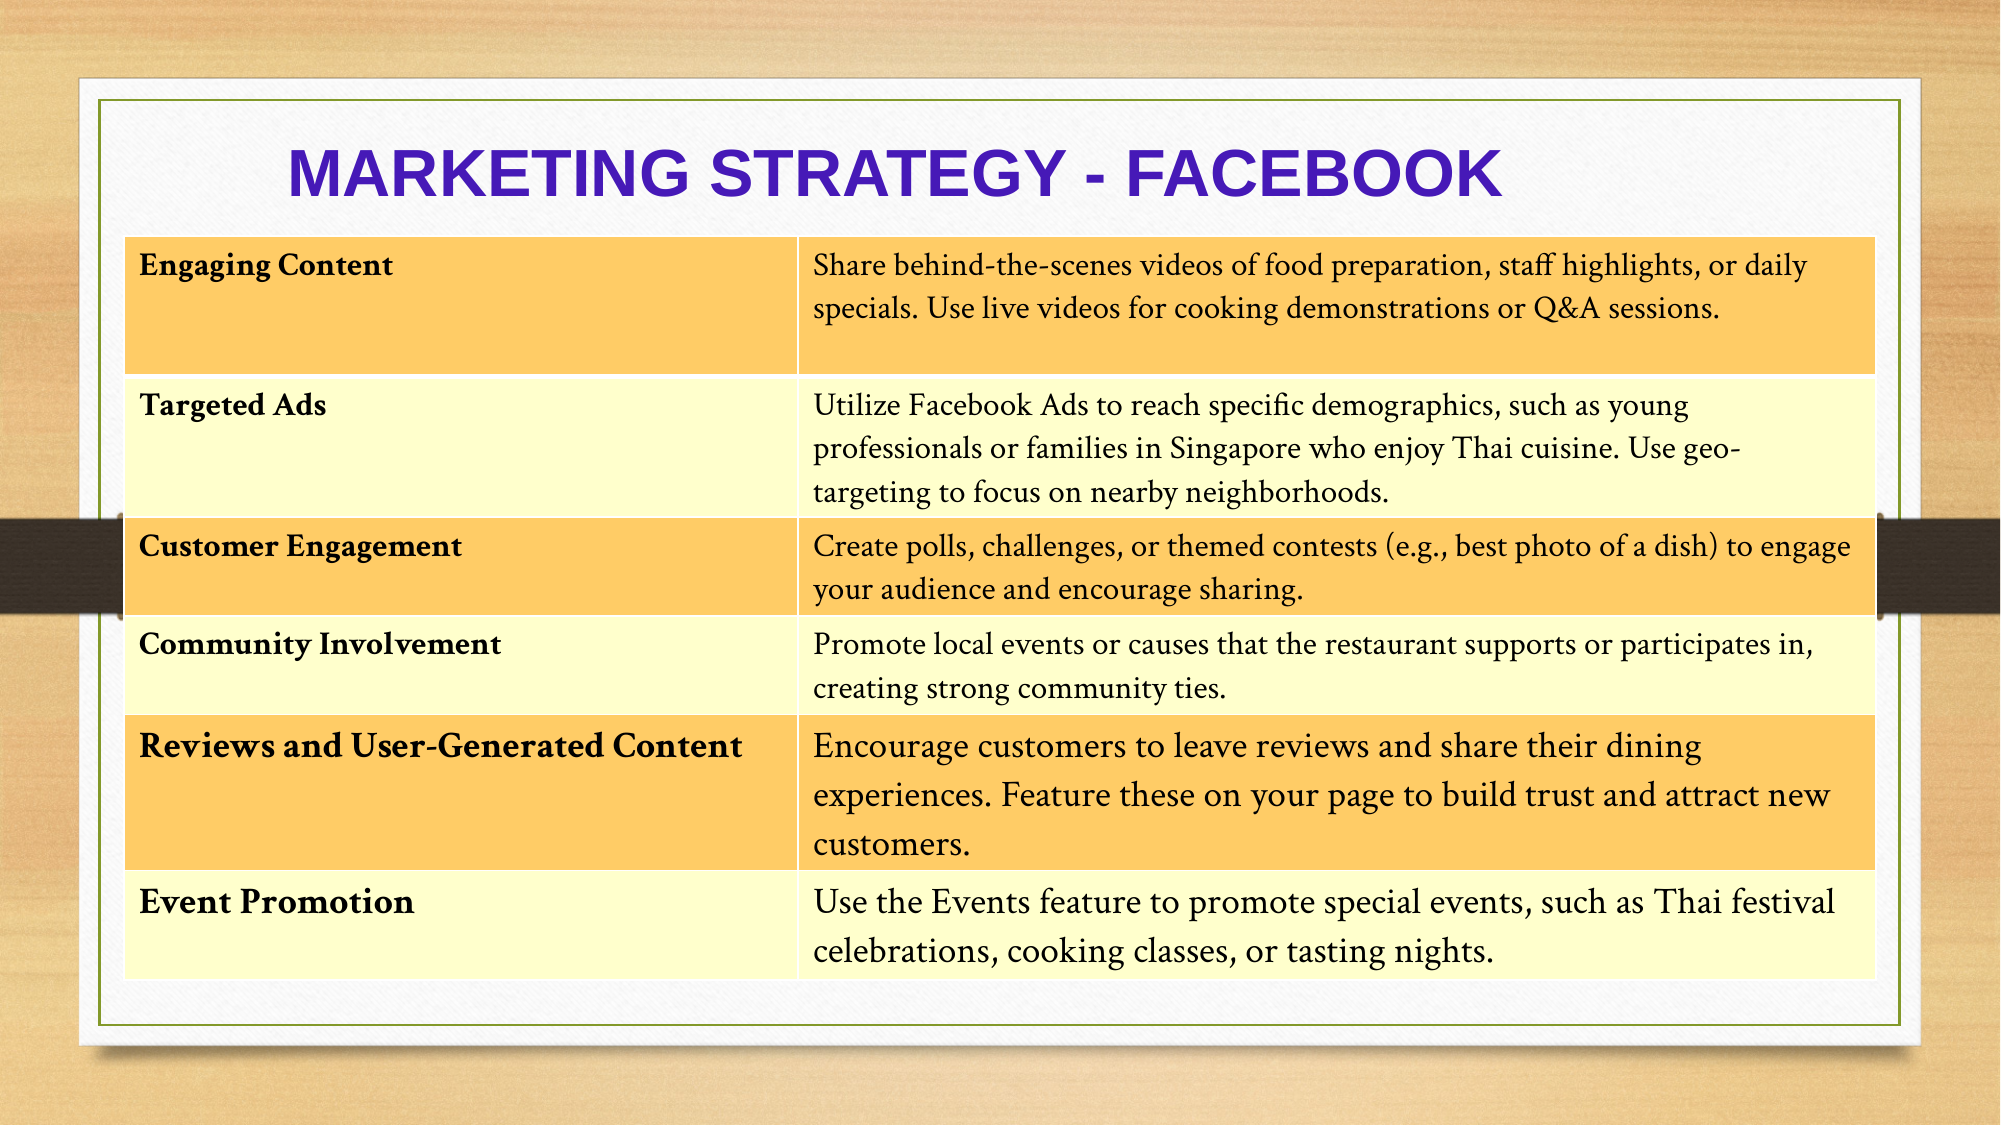

MARKETING STRATEGY - FACEBOOK

| Engaging Content | Share behind-the-scenes videos of food preparation, staff highlights, or daily specials. Use live videos for cooking demonstrations or Q&A sessions. |
| --- | --- |
| Targeted Ads | Utilize Facebook Ads to reach specific demographics, such as young professionals or families in Singapore who enjoy Thai cuisine. Use geo-targeting to focus on nearby neighborhoods. |
| Customer Engagement | Create polls, challenges, or themed contests (e.g., best photo of a dish) to engage your audience and encourage sharing. |
| Community Involvement | Promote local events or causes that the restaurant supports or participates in, creating strong community ties. |
| Reviews and User-Generated Content | Encourage customers to leave reviews and share their dining experiences. Feature these on your page to build trust and attract new customers. |
| Event Promotion | Use the Events feature to promote special events, such as Thai festival celebrations, cooking classes, or tasting nights. |